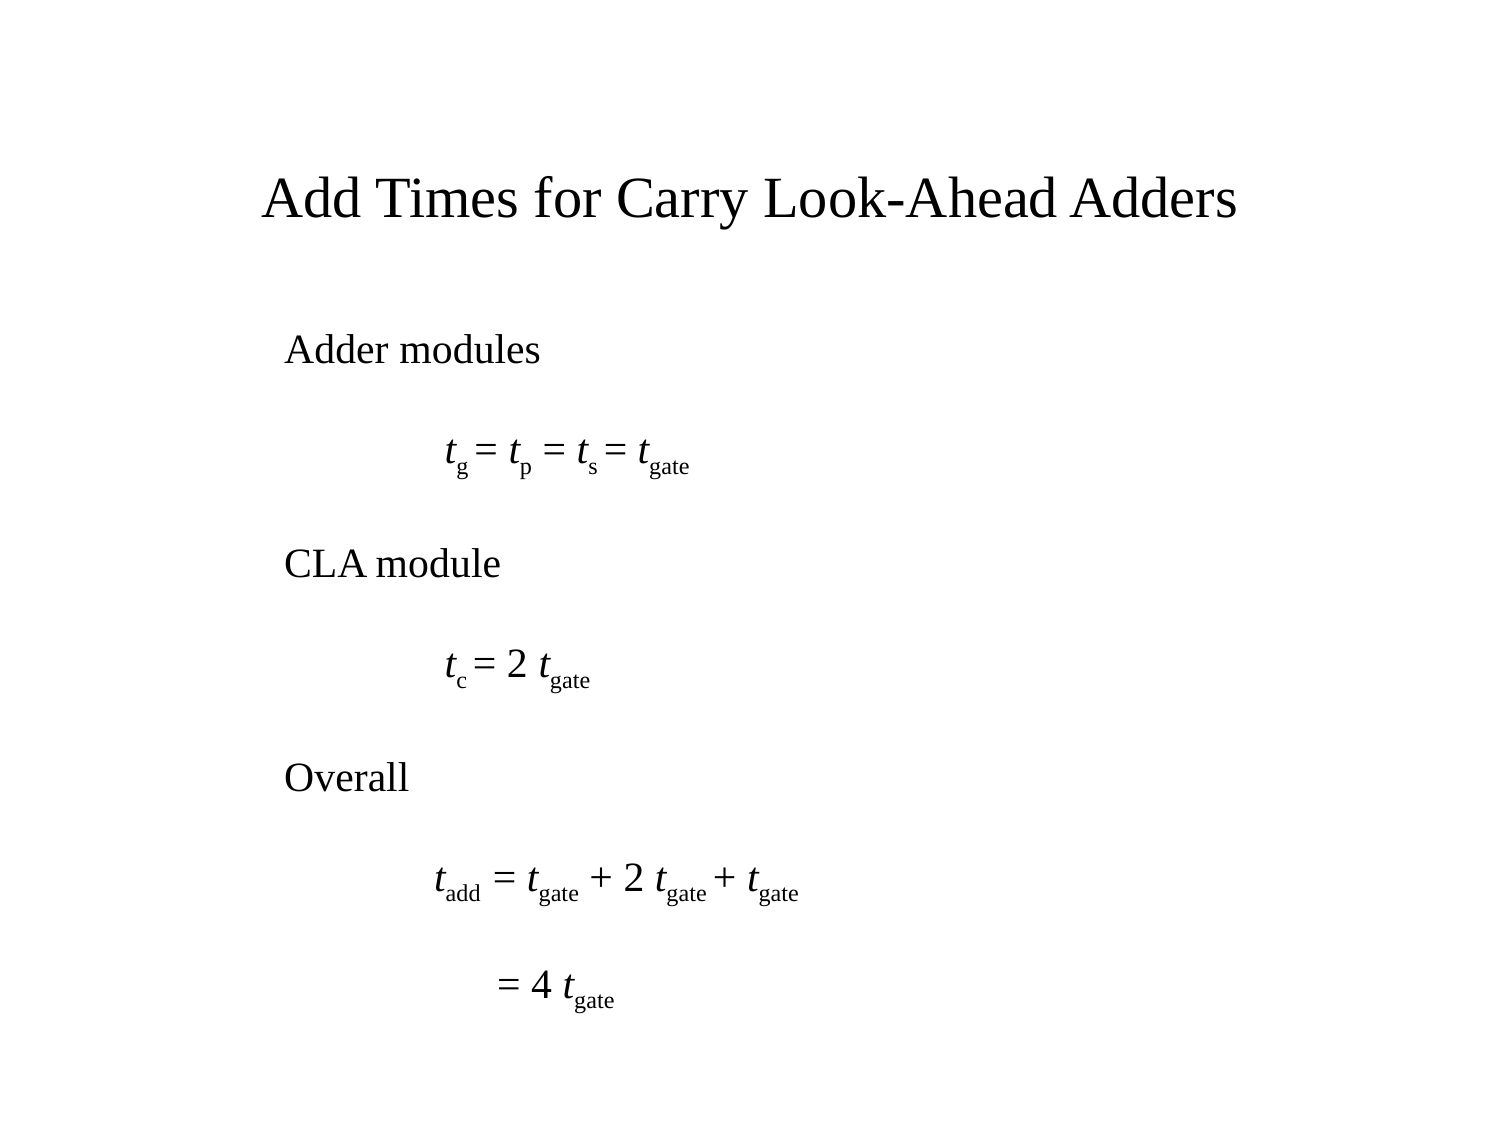

# Add Times for Carry Look-Ahead Adders

Adder modules

	 tg = tp = ts = tgate

CLA module

	 tc = 2 tgate

Overall

	tadd  = tgate + 2 tgate + tgate

	      = 4 tgate